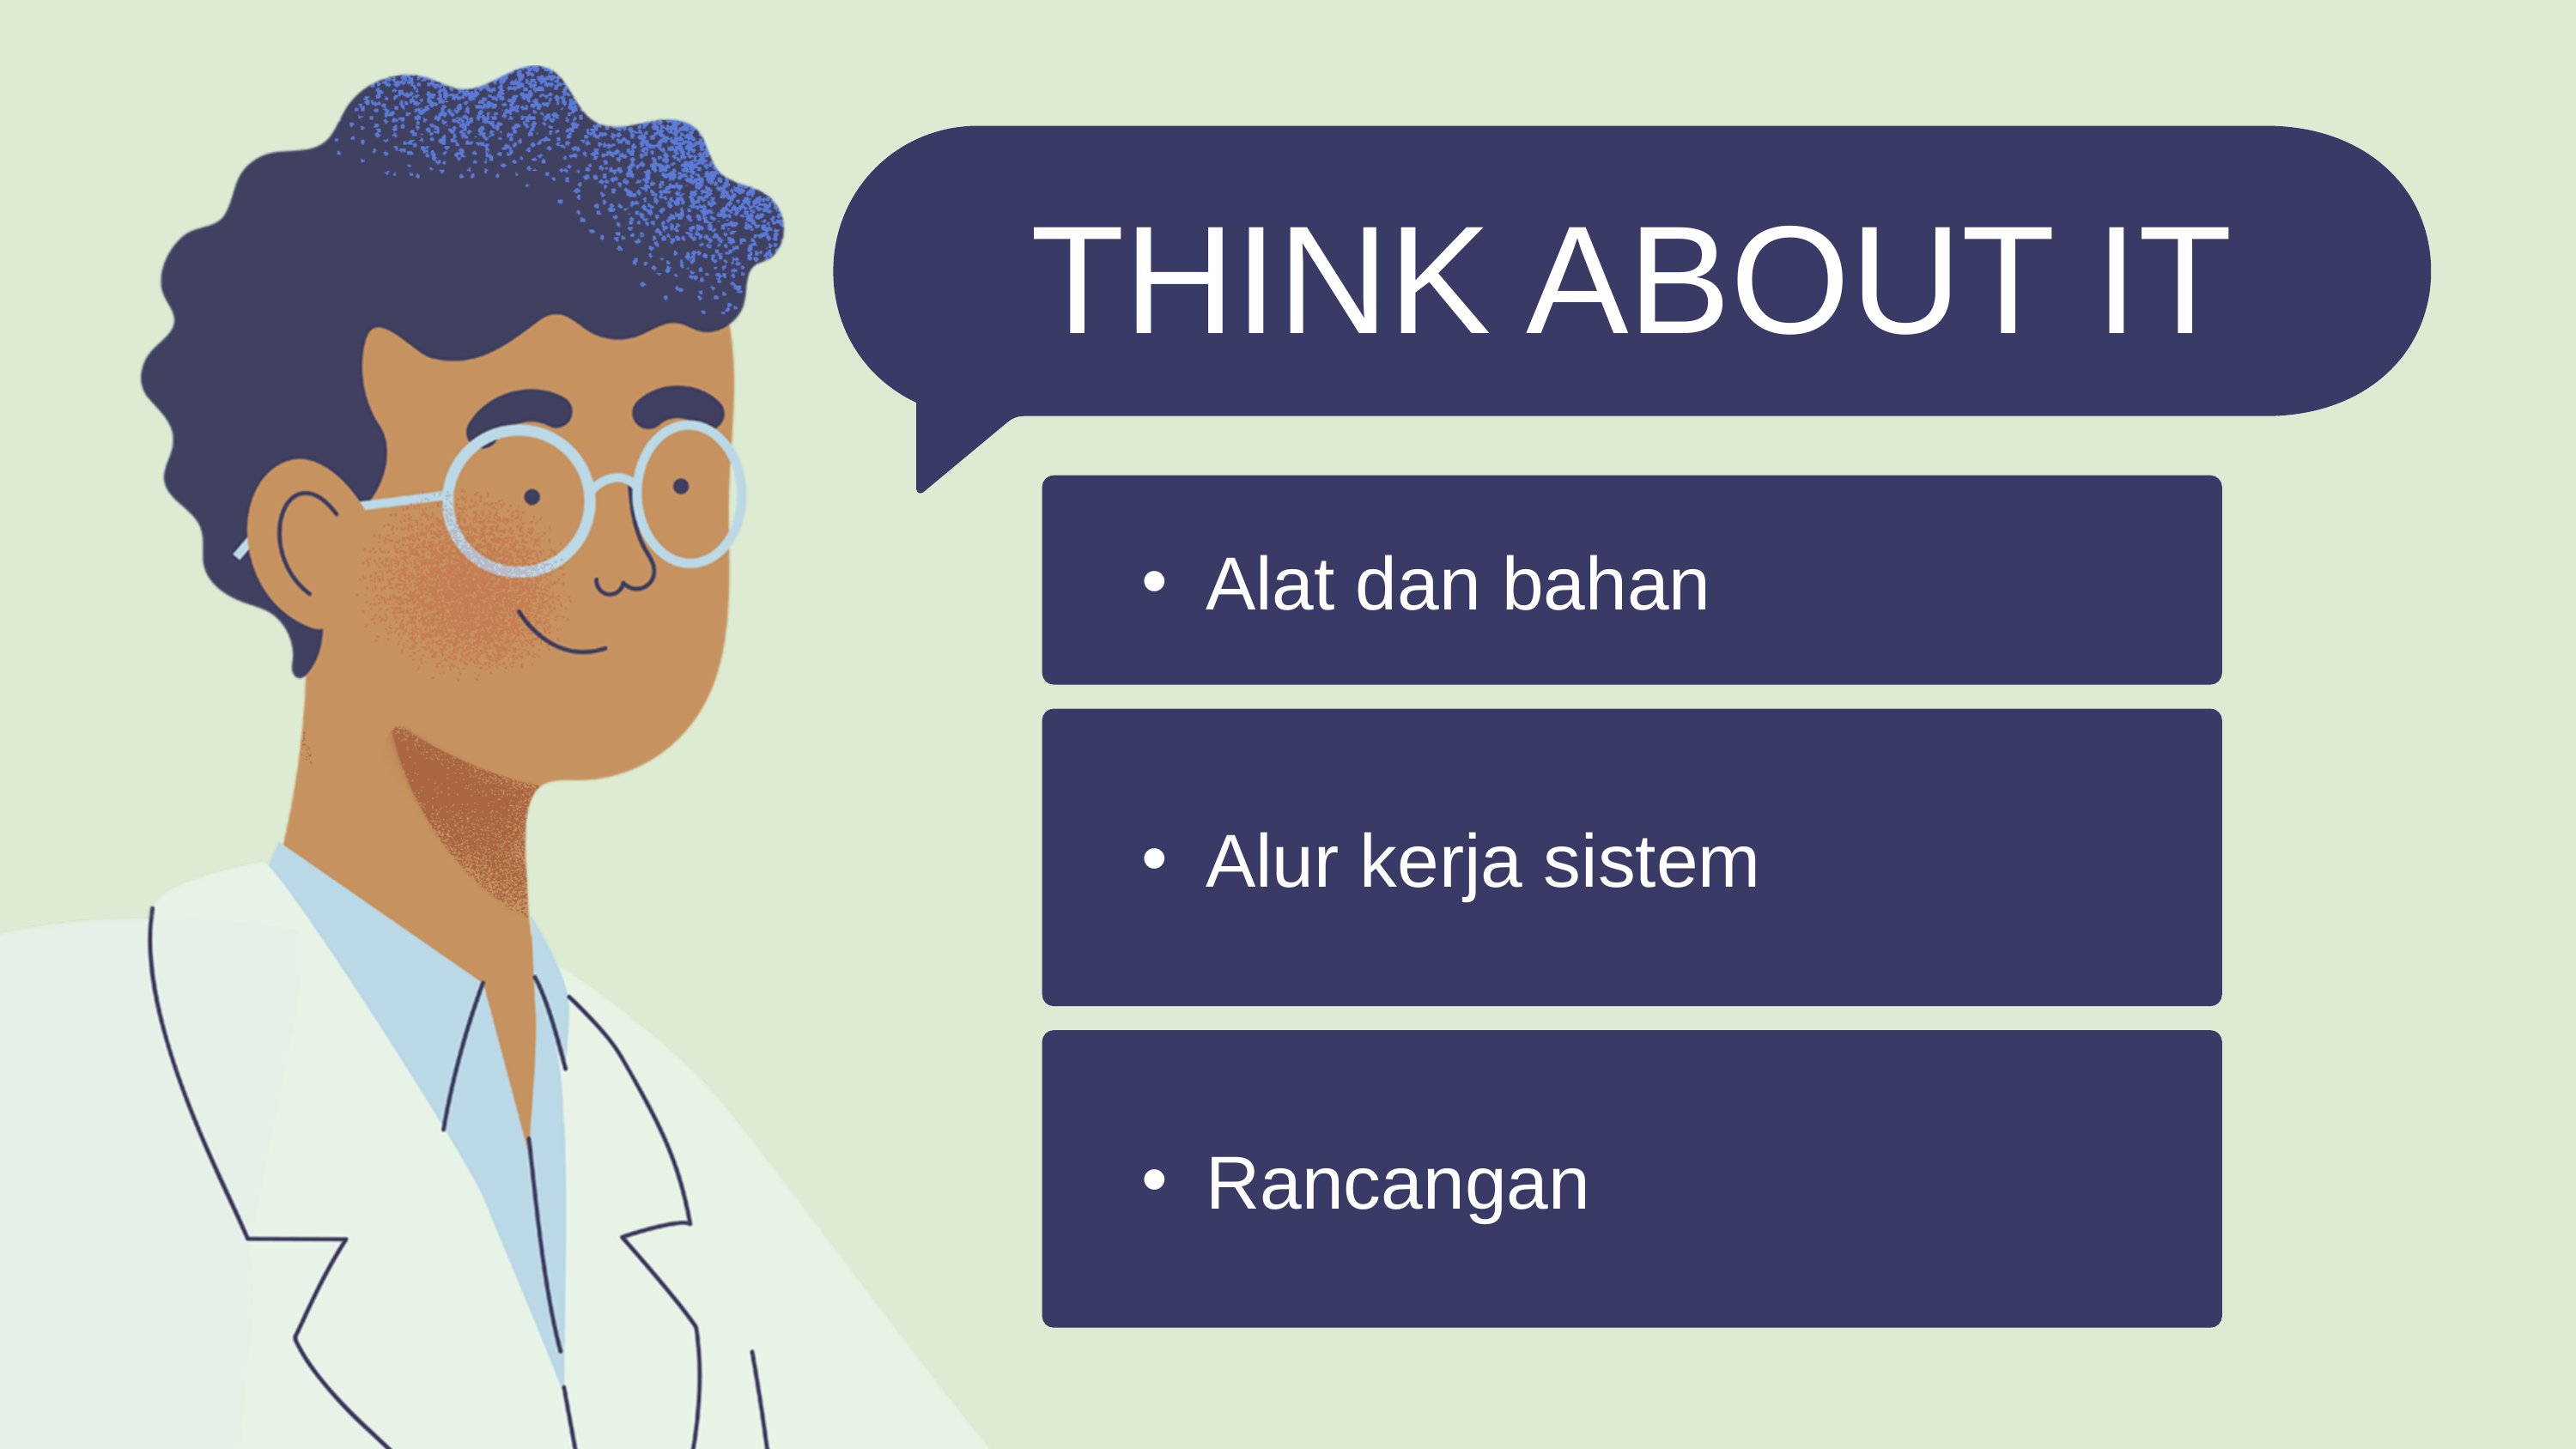

THINK ABOUT IT

Alat dan bahan

Alur kerja sistem

Rancangan